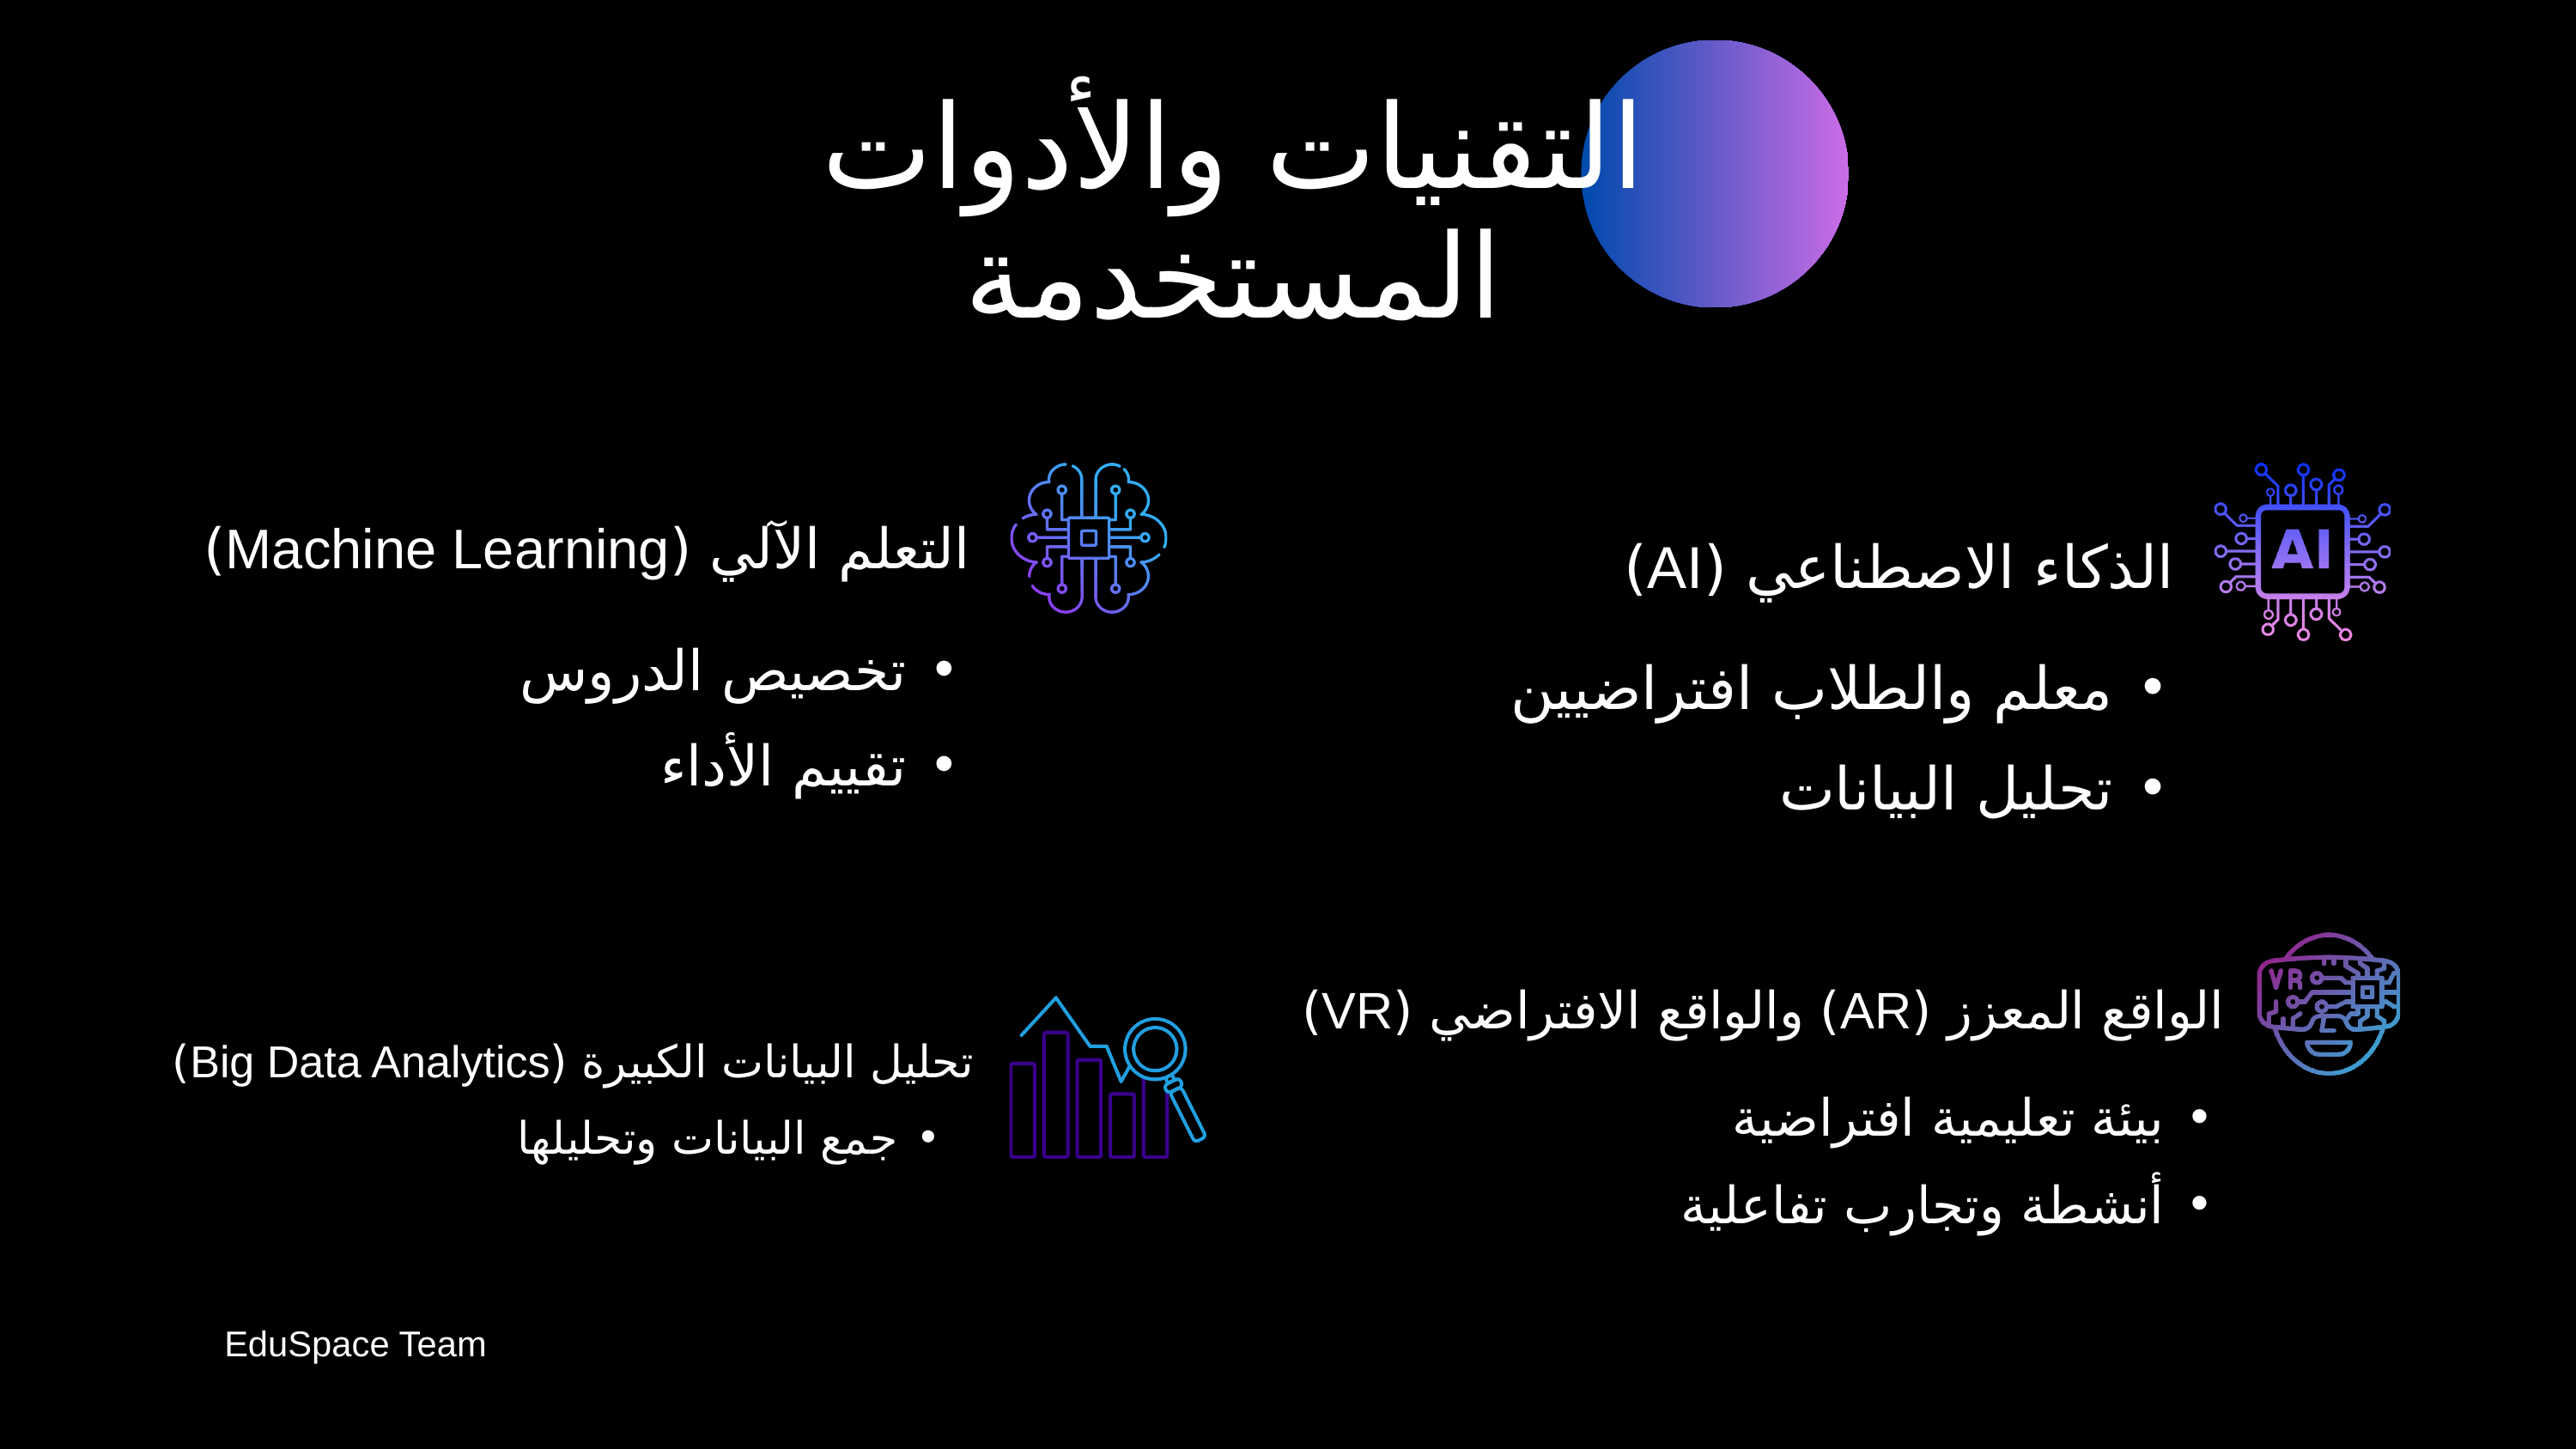

التقنيات والأدوات المستخدمة

الذكاء الاصطناعي (AI)
معلم والطلاب افتراضيين
تحليل البيانات

التعلم الآلي (Machine Learning)
تخصيص الدروس
تقييم الأداء

الواقع المعزز (AR) والواقع الافتراضي (VR)
بيئة تعليمية افتراضية
أنشطة وتجارب تفاعلية

تحليل البيانات الكبيرة (Big Data Analytics)
جمع البيانات وتحليلها

EduSpace Team